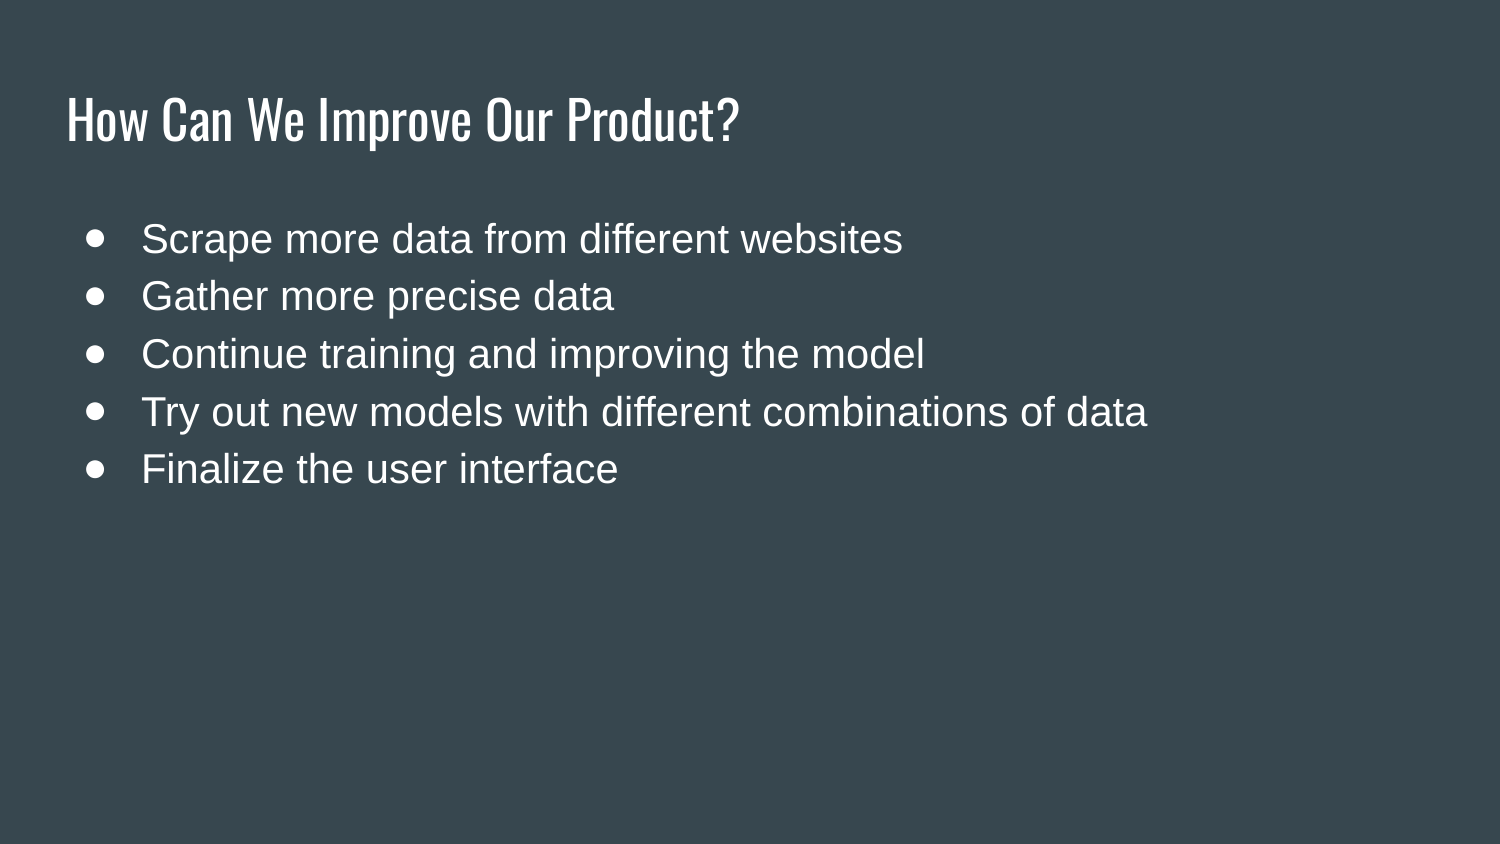

# How Can We Improve Our Product?
Scrape more data from different websites
Gather more precise data
Continue training and improving the model
Try out new models with different combinations of data
Finalize the user interface